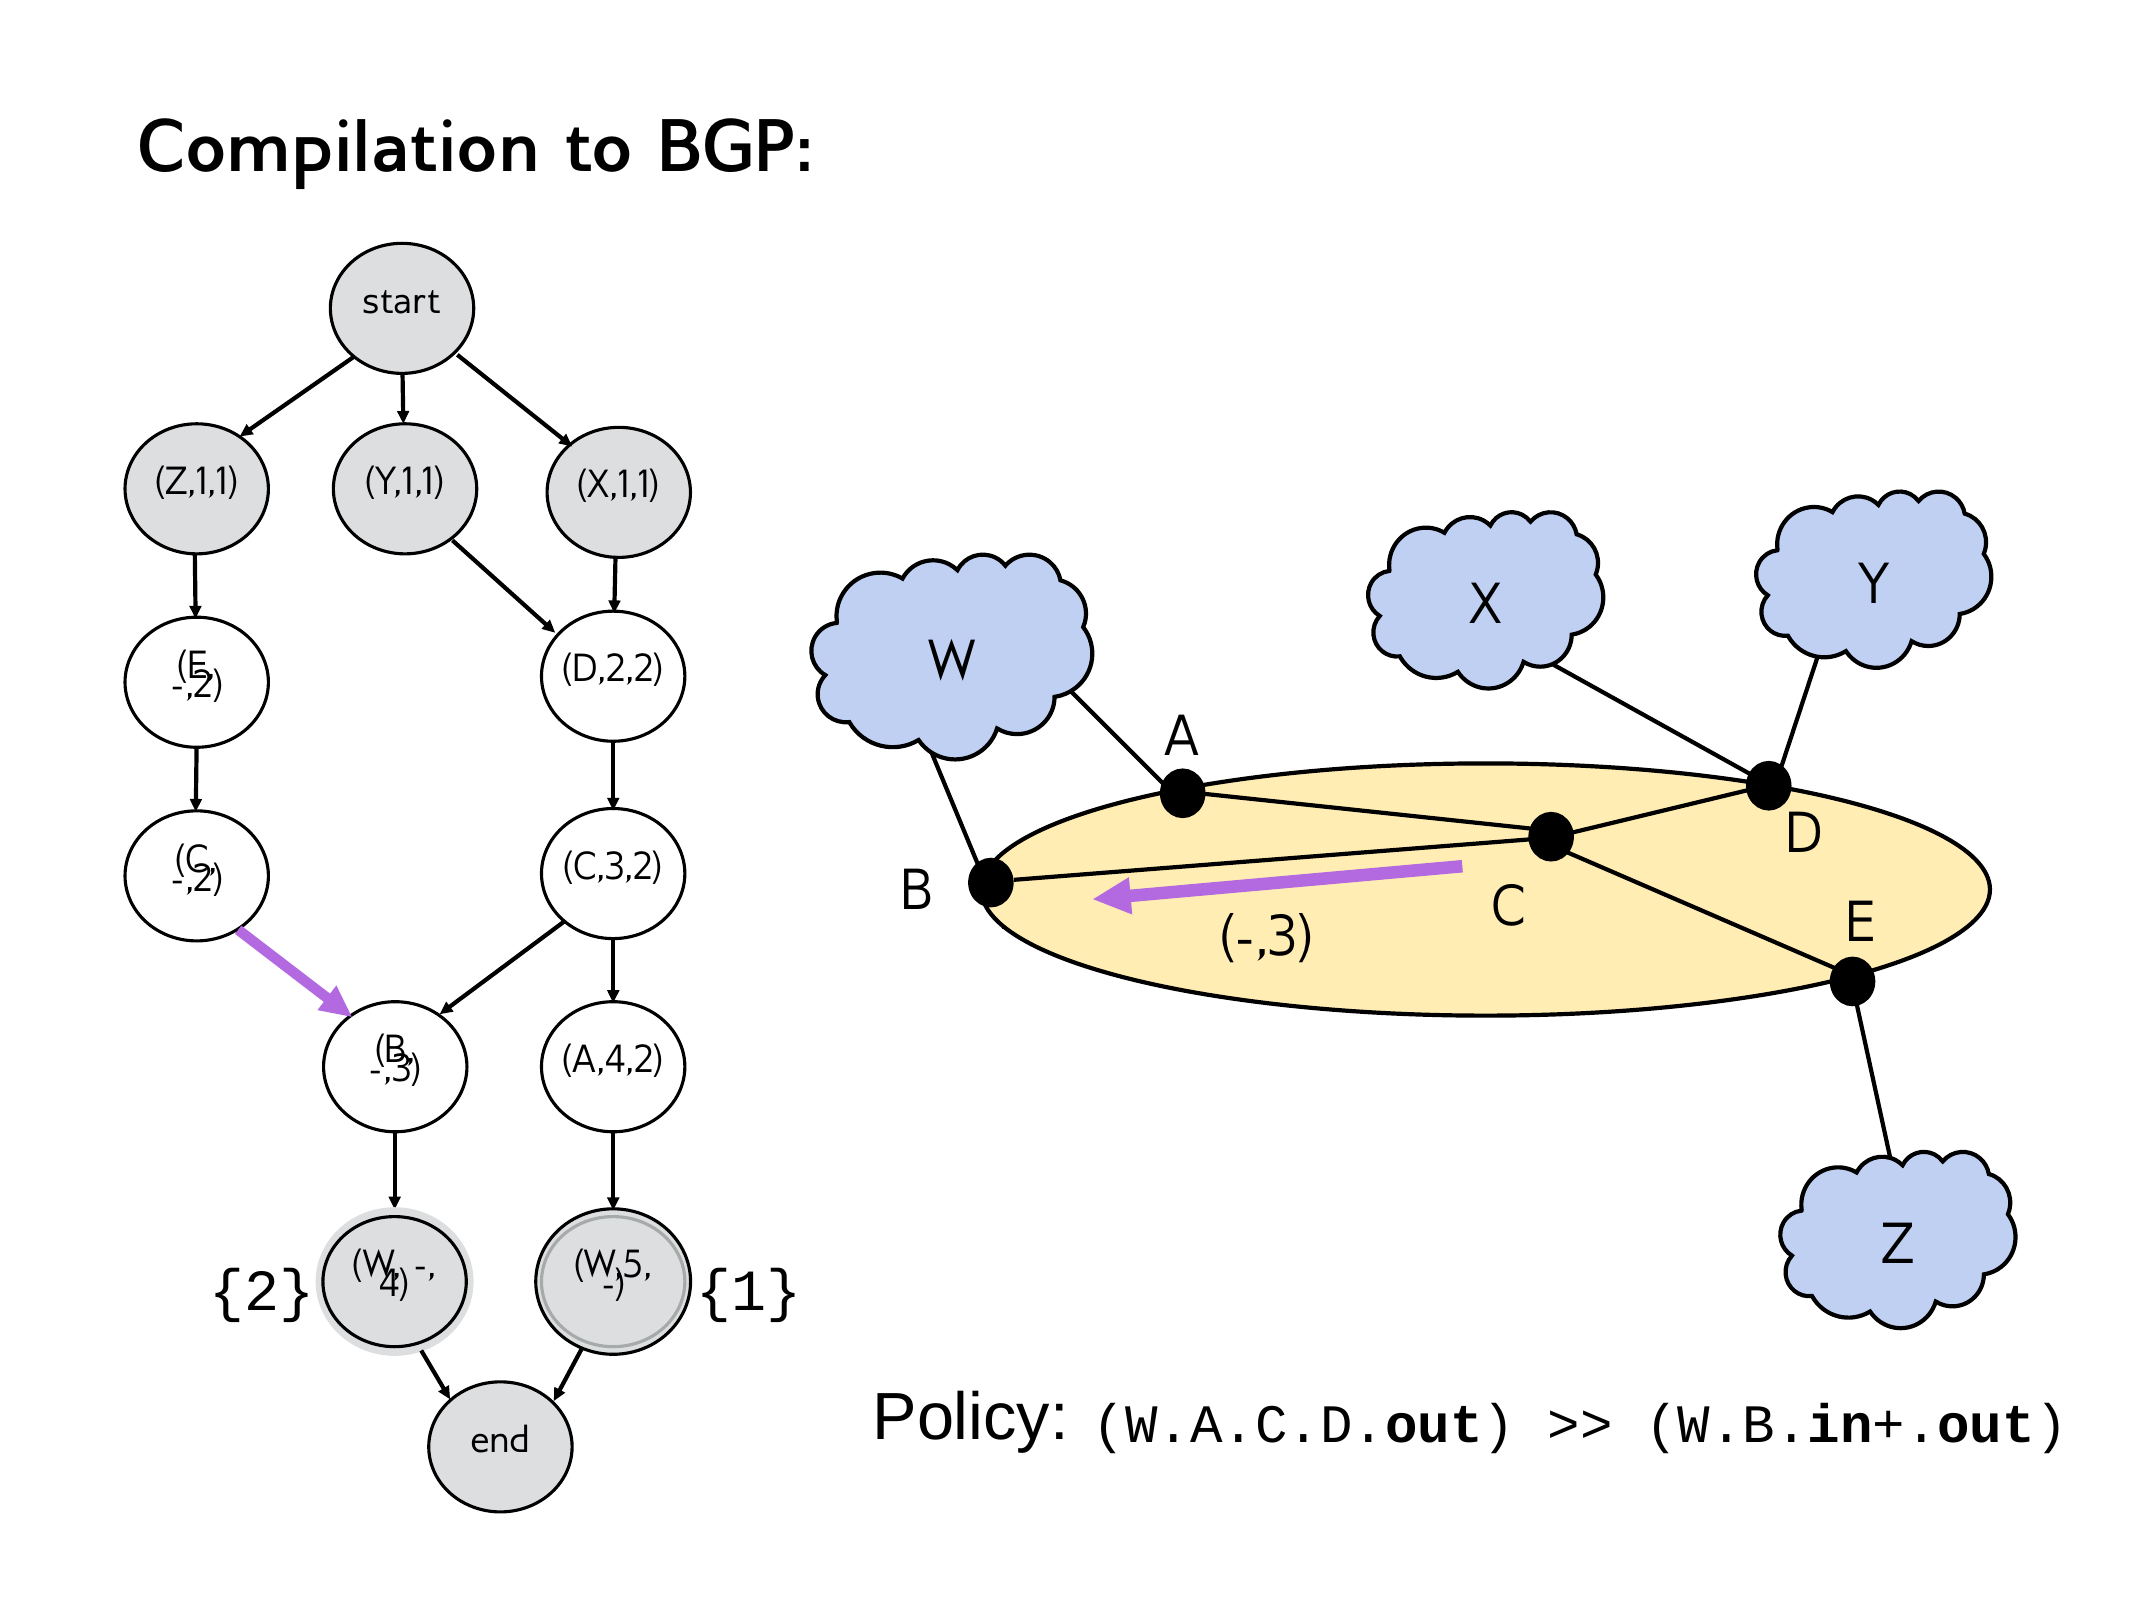

# Compilation to BGP:
start

(Z,1,1)
(Y,1,1)
(X,1,1)

(D,2,2)
(E, -,2)

(C,3,2)
(C, -,2)

(B, -,3)
(A,4,2)

(W, -, 4)
(W,5, -)
{2}
{1}

end
Y
X
W

A

D

B

C

E

Z

(-,3)
Policy:
 (W.A.C.D.out) >> (W.B.in+.out)
78